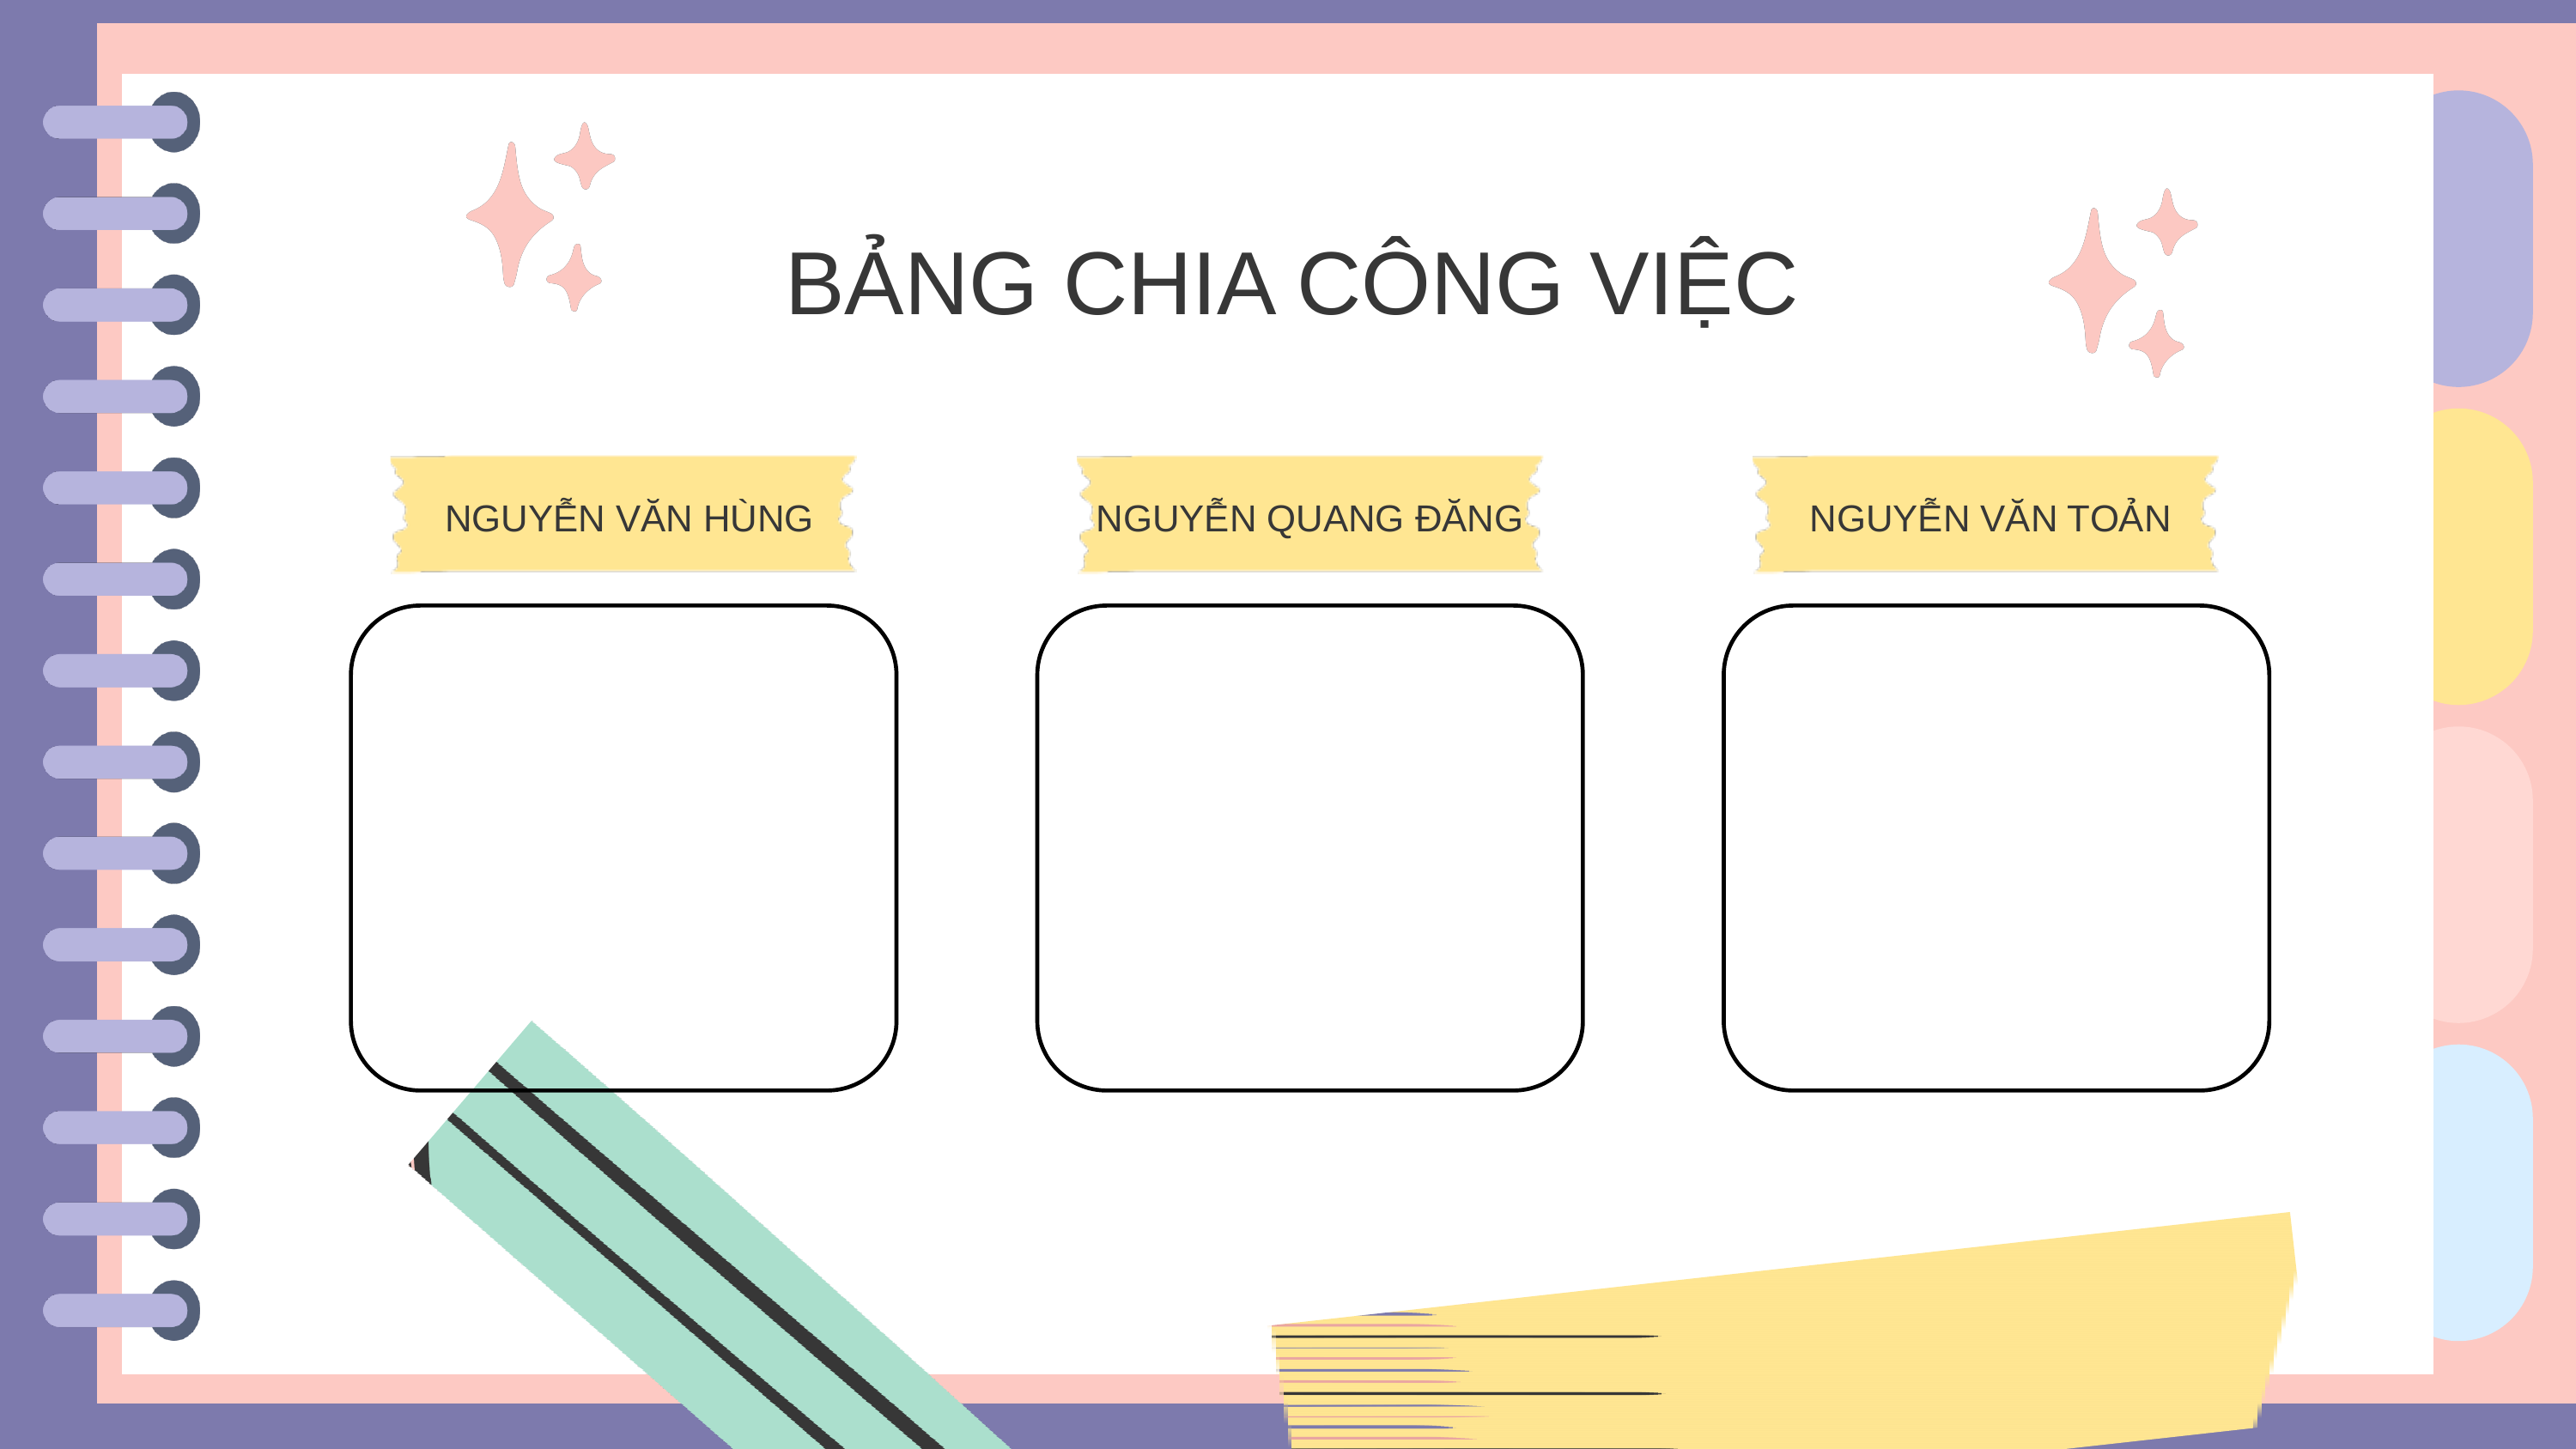

BẢNG CHIA CÔNG VIỆC

NGUYỄN VĂN HÙNG
NGUYỄN QUANG ĐĂNG
NGUYỄN VĂN TOẢN